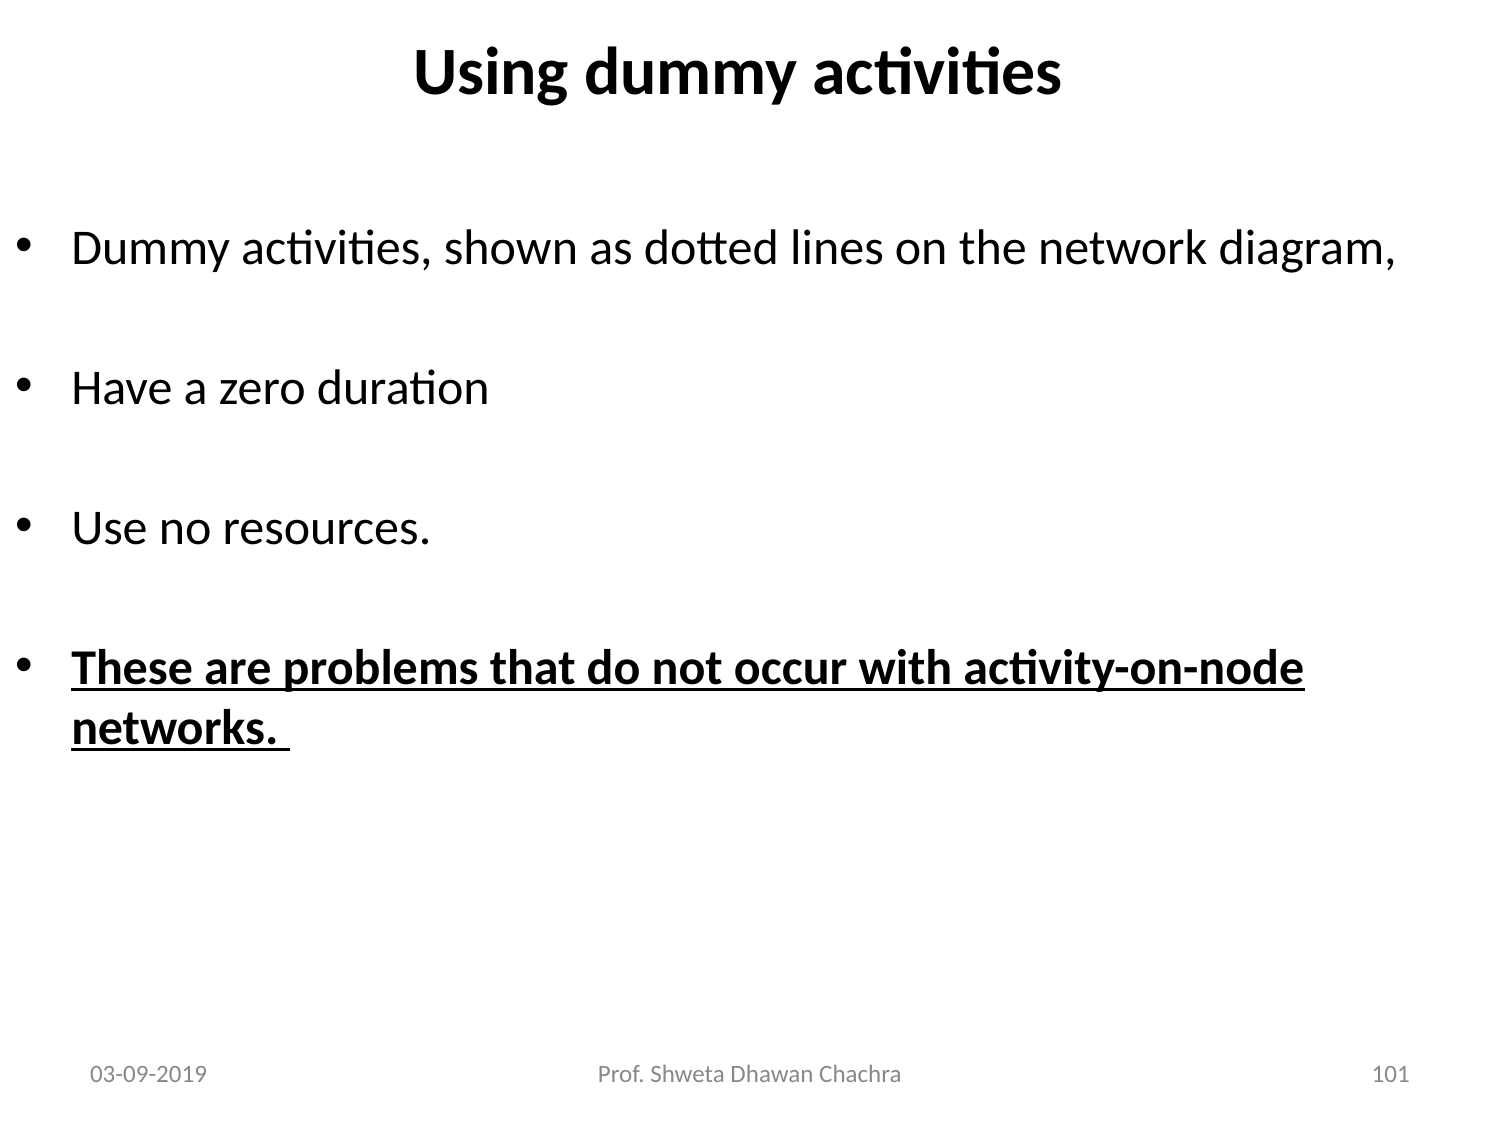

# Using dummy activities

Dummy activities, shown as dotted lines on the network diagram,

Have a zero duration

Use no resources.

These are problems that do not occur with activity-on-node networks.

03-09-2019
Prof. Shweta Dhawan Chachra
101